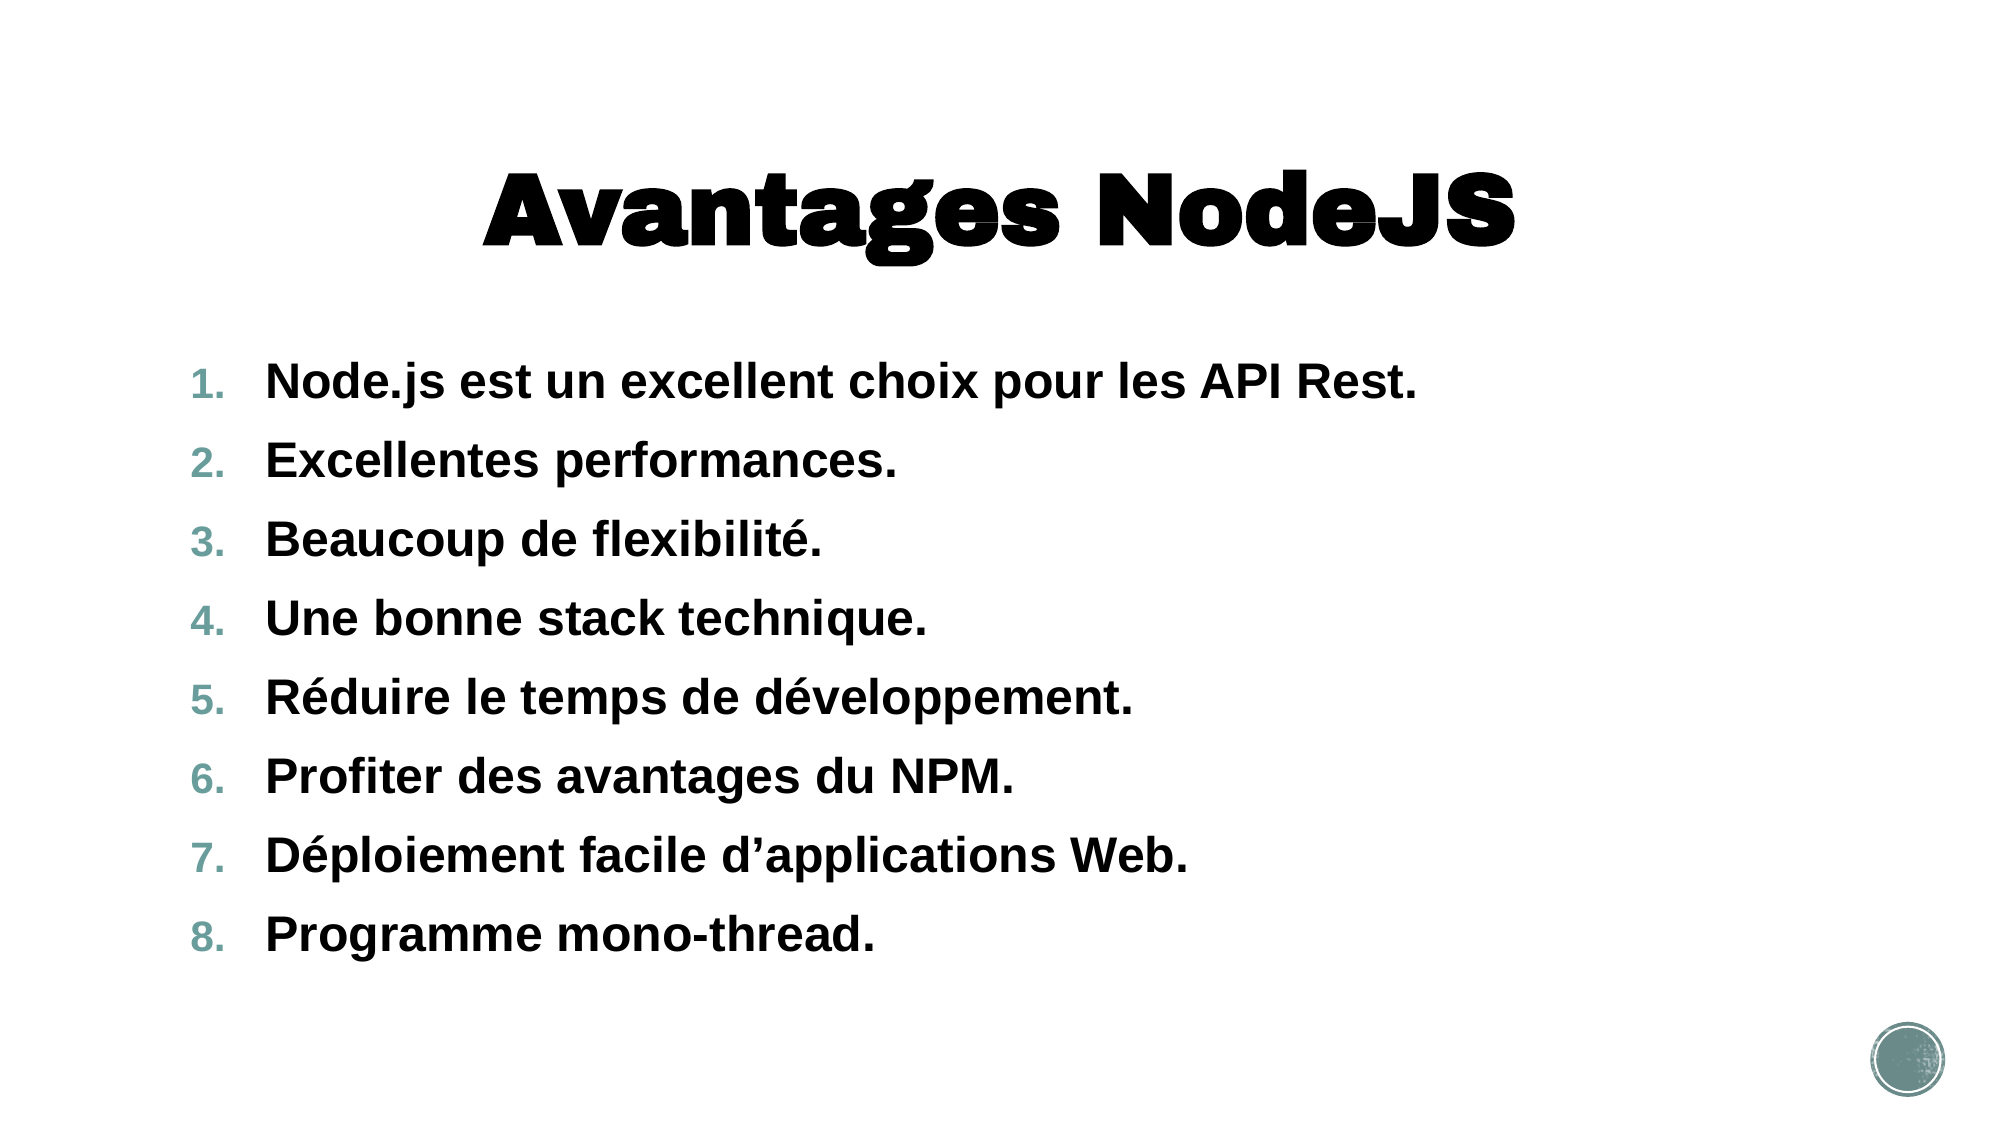

# Avantages NodeJS
Node.js est un excellent choix pour les API Rest.
Excellentes performances.
Beaucoup de flexibilité.
Une bonne stack technique.
Réduire le temps de développement.
Profiter des avantages du NPM.
Déploiement facile d’applications Web.
Programme mono-thread.